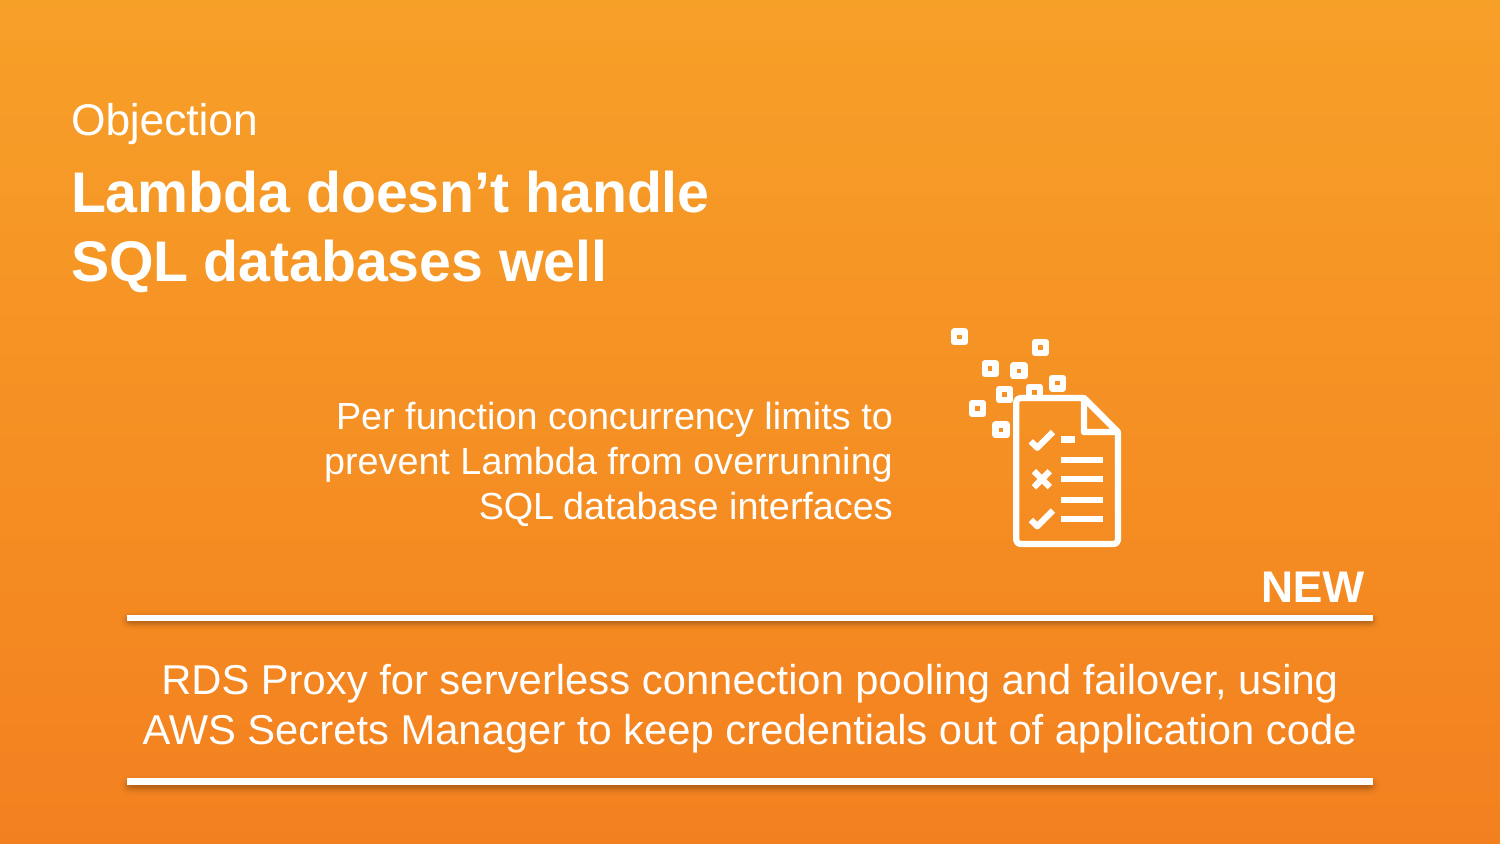

Objection
Lambda doesn’t handle
SQL databases well

Per function concurrency limits to prevent Lambda from overrunning SQL database interfaces
NEW
RDS Proxy for serverless connection pooling and failover, using
AWS Secrets Manager to keep credentials out of application code